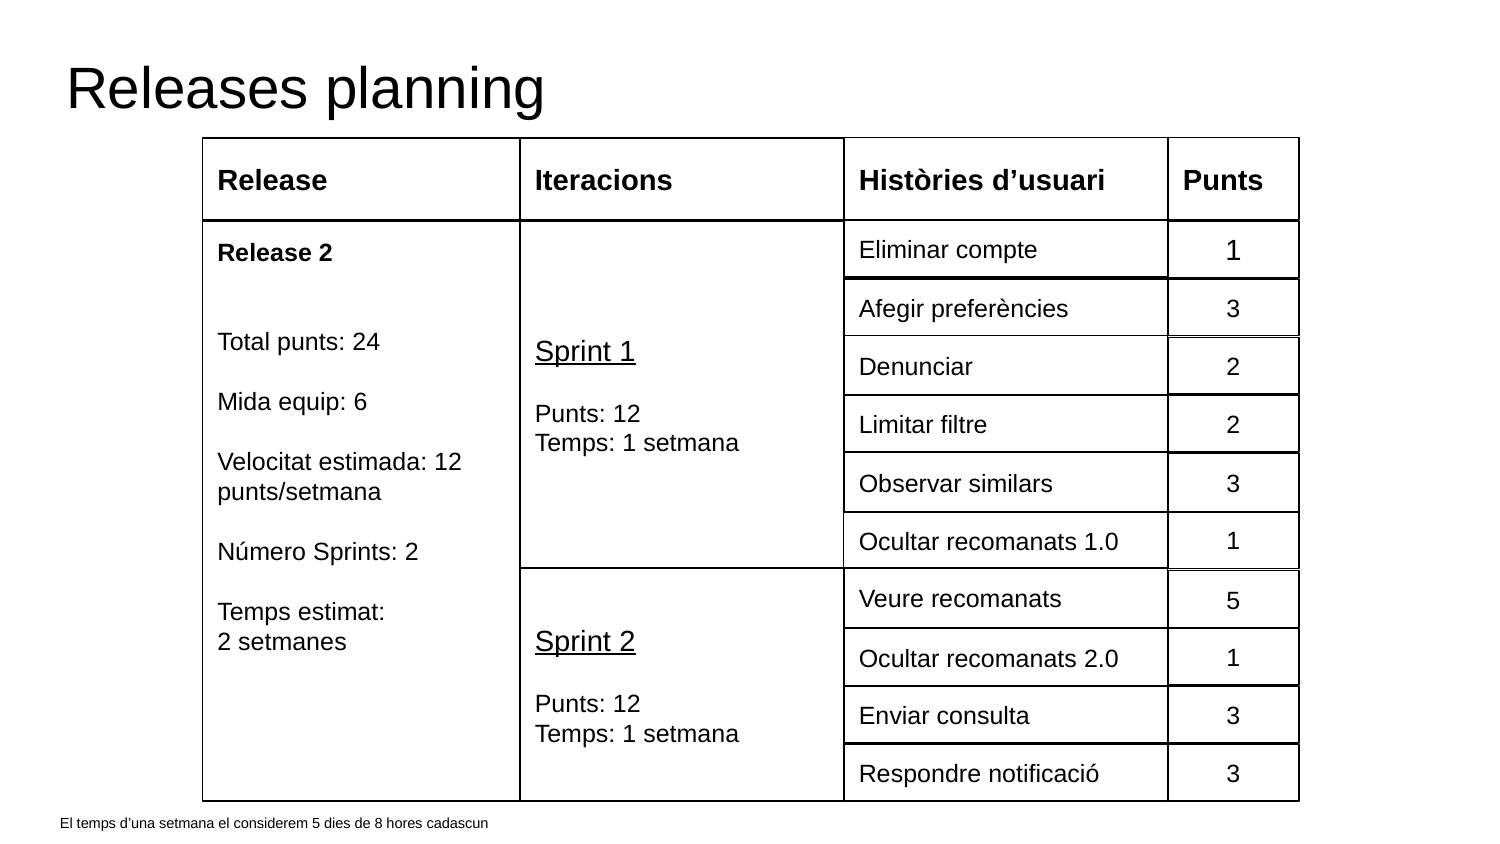

# Releases planning
Històries d’usuari
Punts
Release
Iteracions
Eliminar compte
1
Release 2

Total punts: 24

Mida equip: 6

Velocitat estimada: 12 punts/setmana

Número Sprints: 2

Temps estimat:
2 setmanes
Sprint 1

Punts: 12
Temps: 1 setmana
Afegir preferències
3
Denunciar
2
2
Limitar filtre
Observar similars
3
1
Ocultar recomanats 1.0
Veure recomanats
Sprint 2

Punts: 12
Temps: 1 setmana
5
1
Ocultar recomanats 2.0
Enviar consulta
3
3
Respondre notificació
El temps d’una setmana el considerem 5 dies de 8 hores cadascun